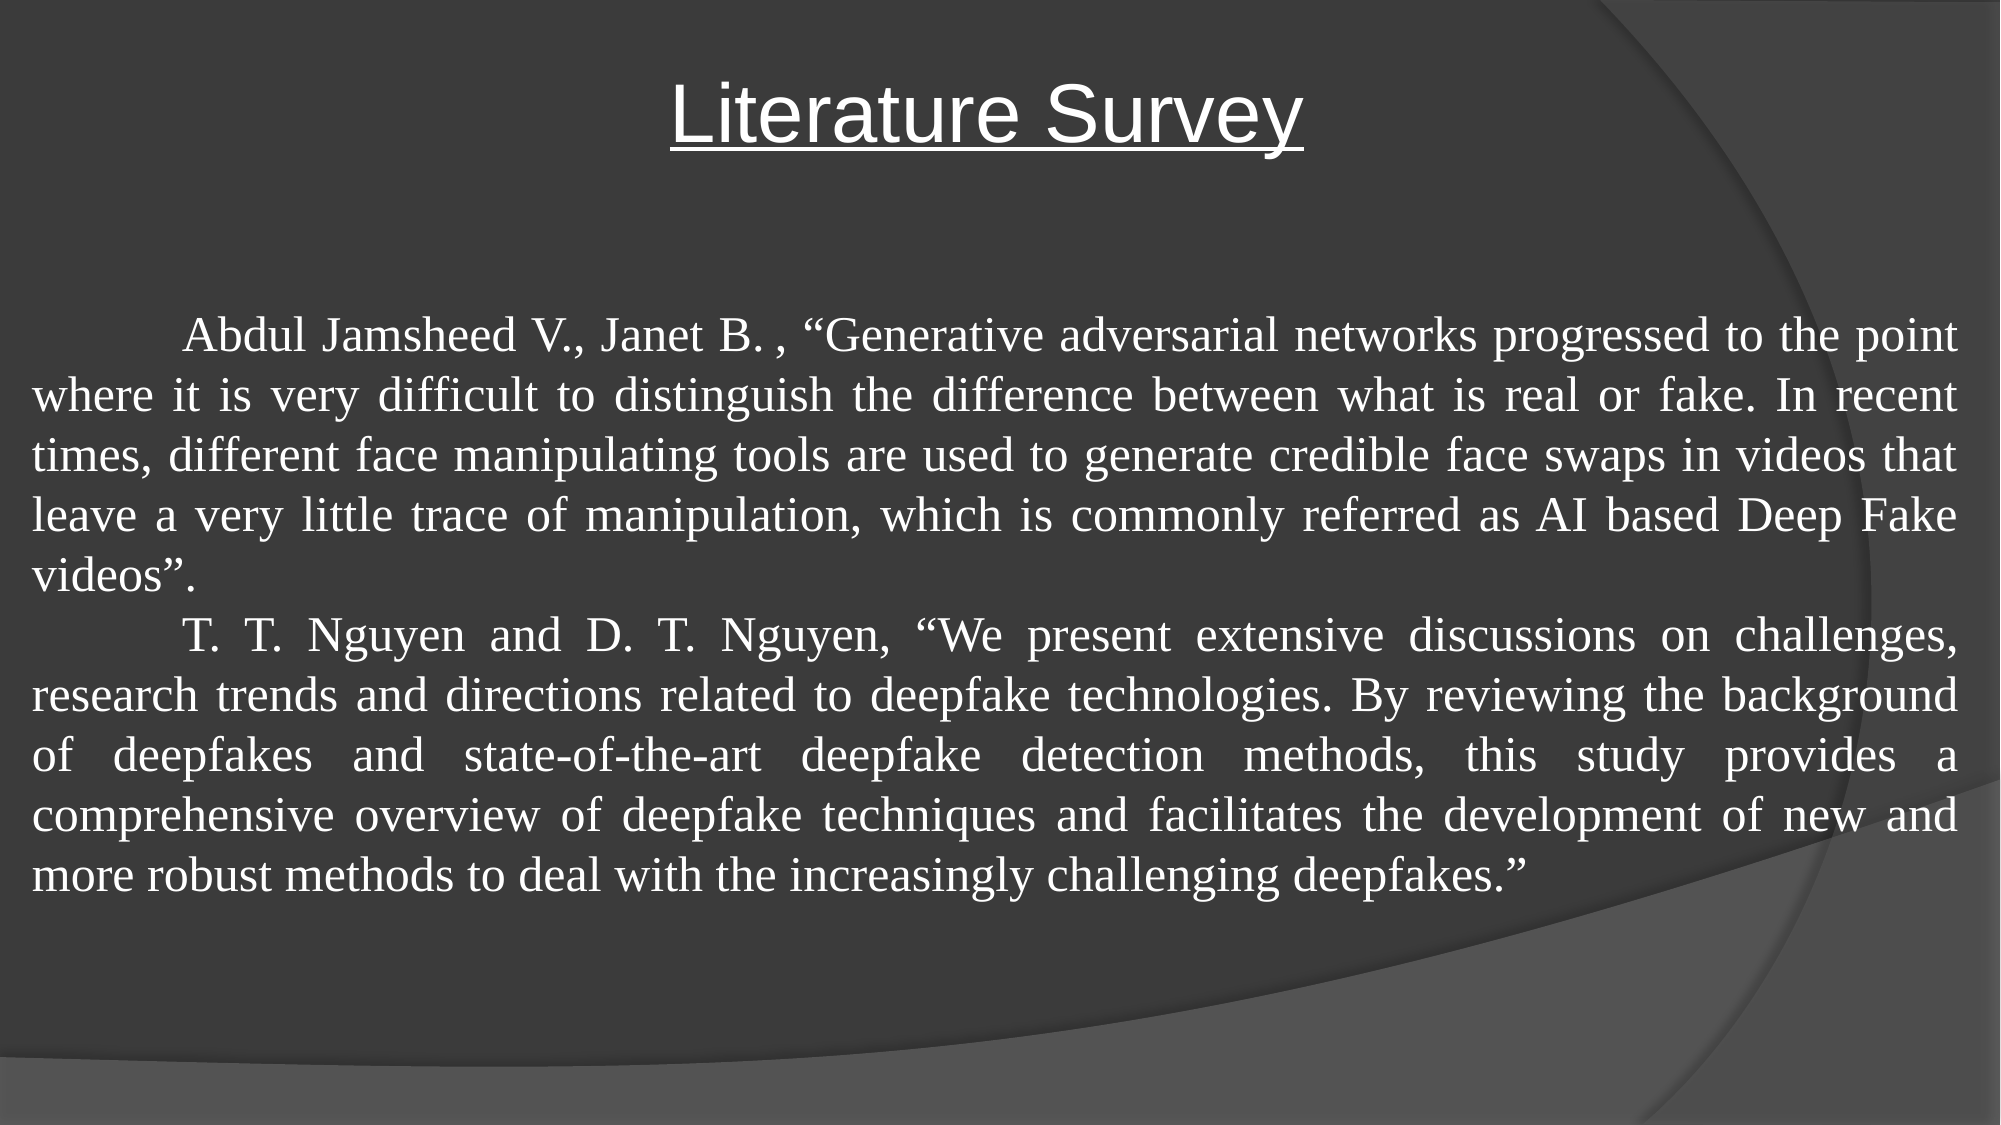

Literature Survey
	Abdul Jamsheed V., Janet B. , “Generative adversarial networks progressed to the point where it is very difficult to distinguish the difference between what is real or fake. In recent times, different face manipulating tools are used to generate credible face swaps in videos that leave a very little trace of manipulation, which is commonly referred as AI based Deep Fake videos”.
	T. T. Nguyen and D. T. Nguyen, “We present extensive discussions on challenges, research trends and directions related to deepfake technologies. By reviewing the background of deepfakes and state-of-the-art deepfake detection methods, this study provides a comprehensive overview of deepfake techniques and facilitates the development of new and more robust methods to deal with the increasingly challenging deepfakes.”